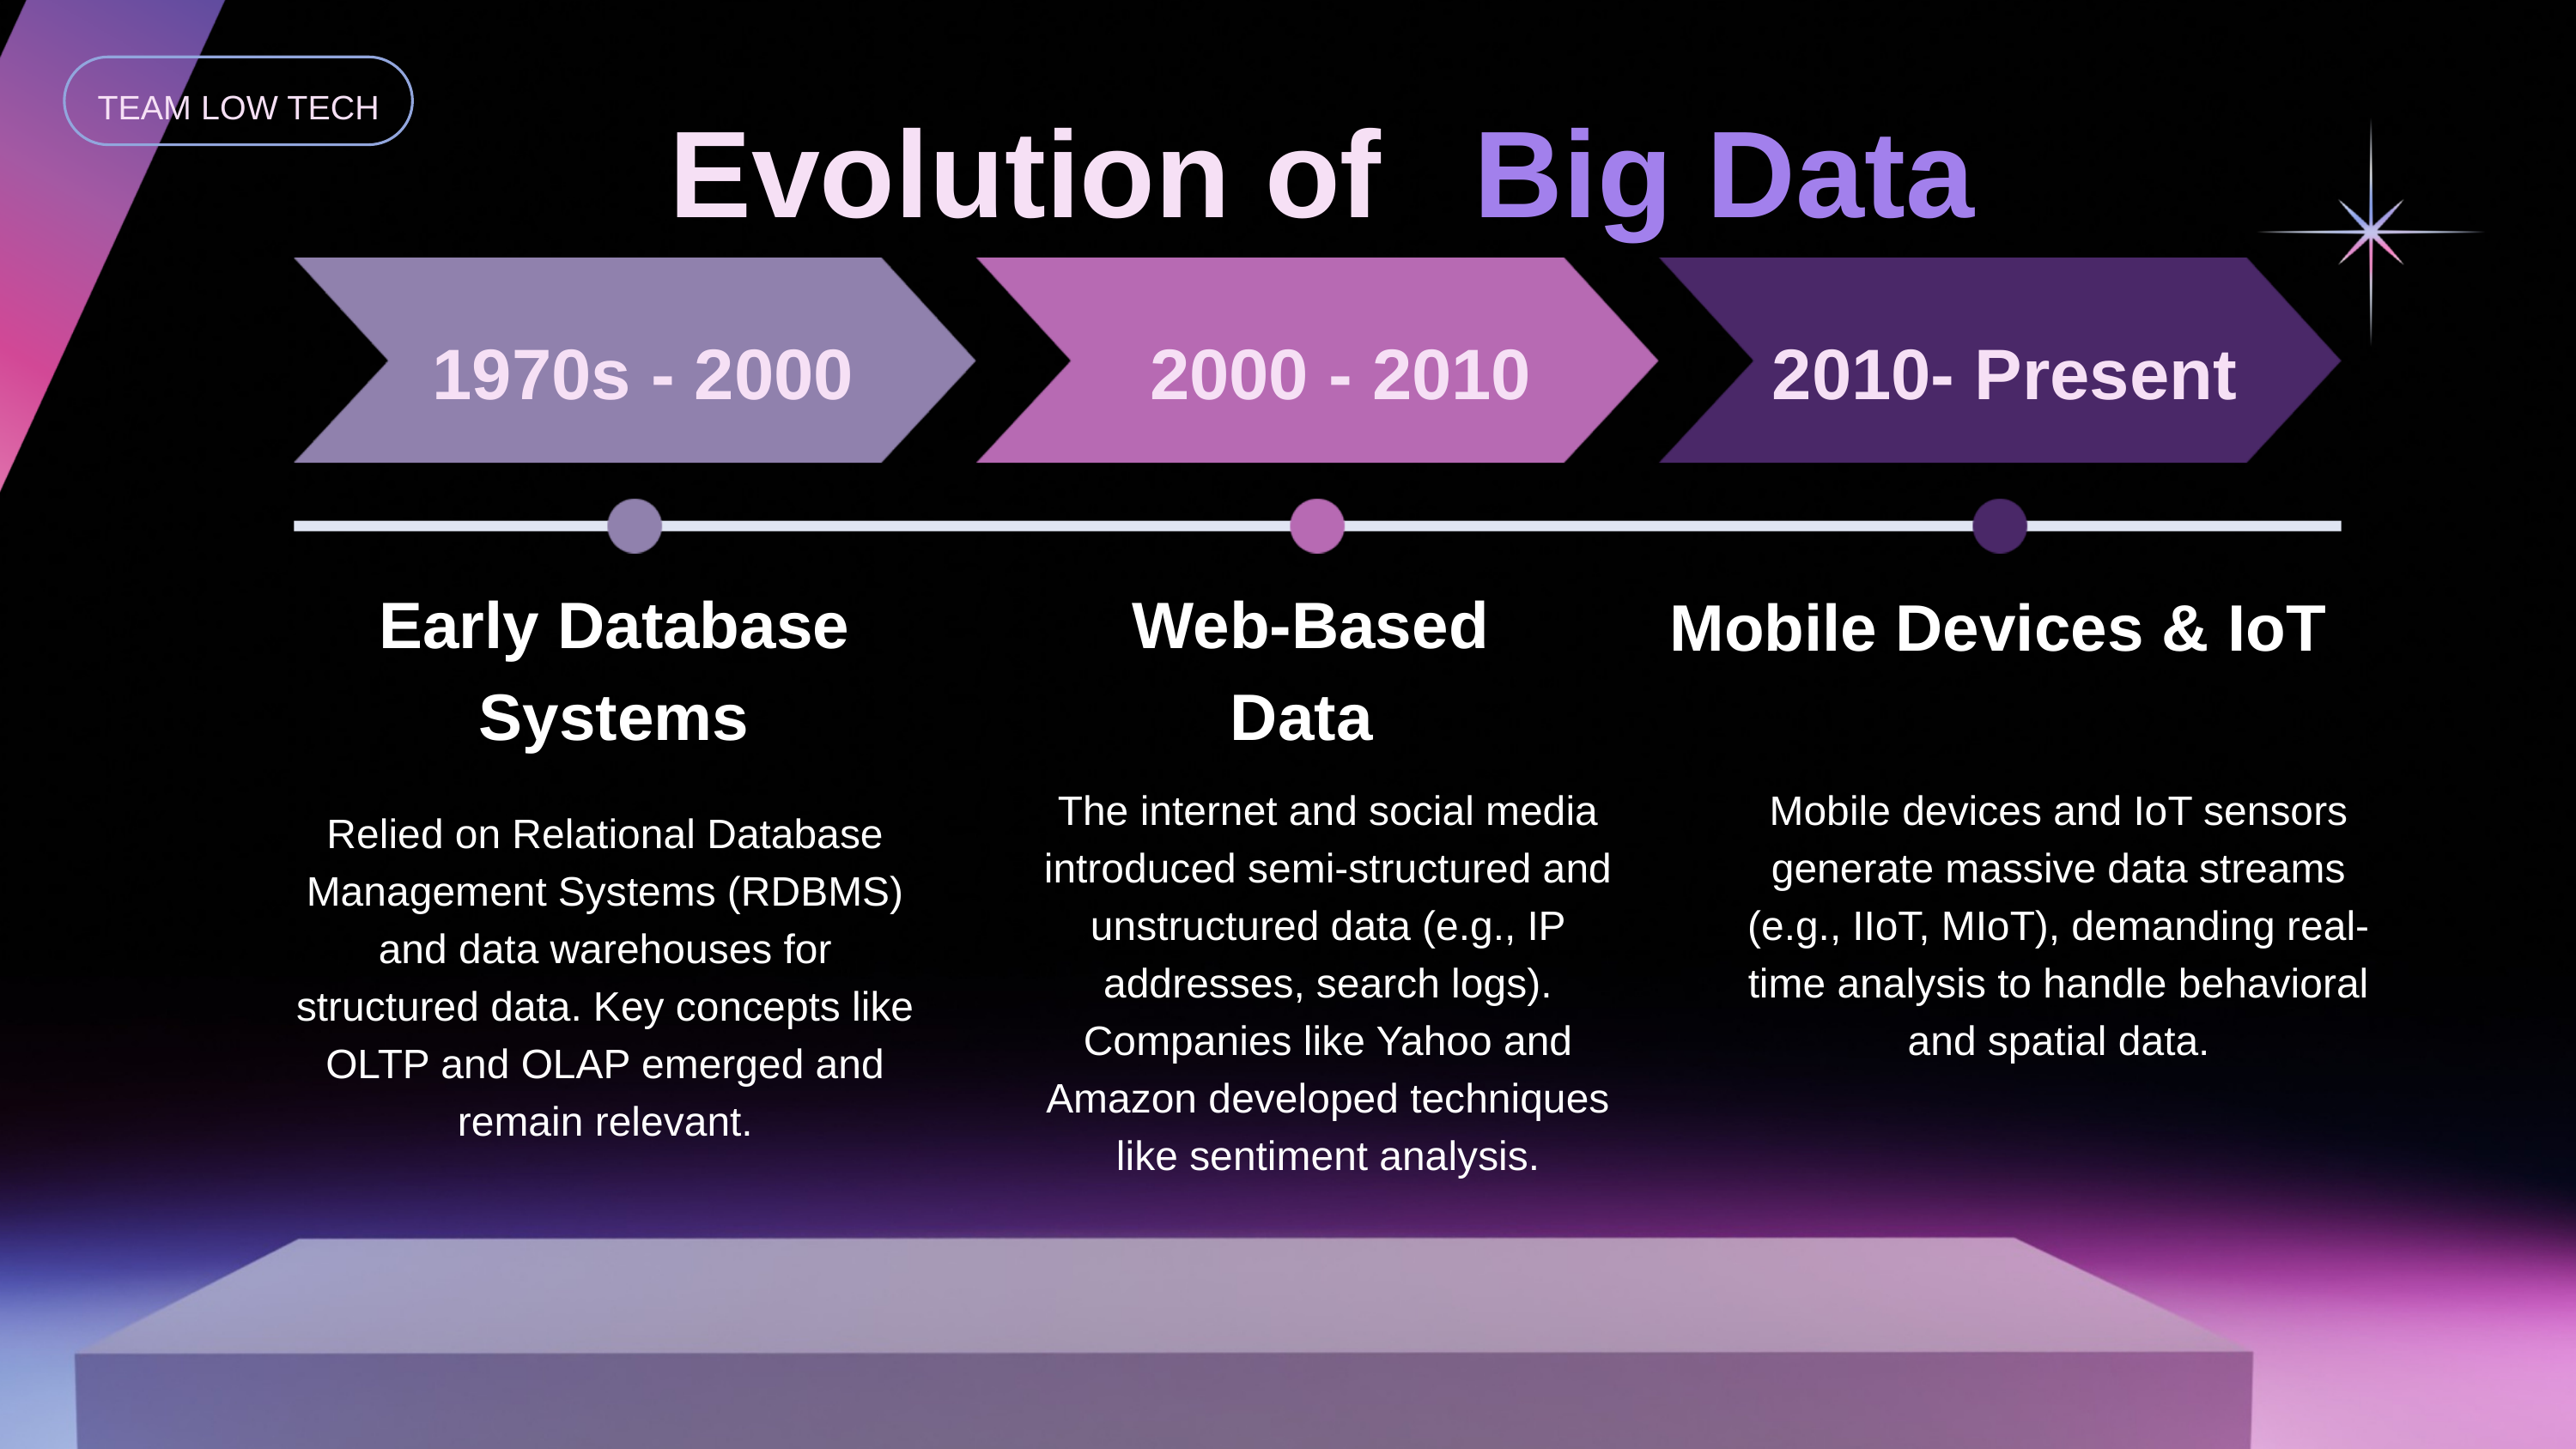

TEAM LOW TECH
Evolution of
Big Data

1970s - 2000
2000 - 2010
2010- Present
Early Database
Systems
Web-Based
Data
Mobile Devices & IoT
The internet and social media introduced semi-structured and unstructured data (e.g., IP addresses, search logs). Companies like Yahoo and Amazon developed techniques like sentiment analysis.
Mobile devices and IoT sensors generate massive data streams (e.g., IIoT, MIoT), demanding real-time analysis to handle behavioral and spatial data.
Relied on Relational Database Management Systems (RDBMS) and data warehouses for structured data. Key concepts like OLTP and OLAP emerged and remain relevant.